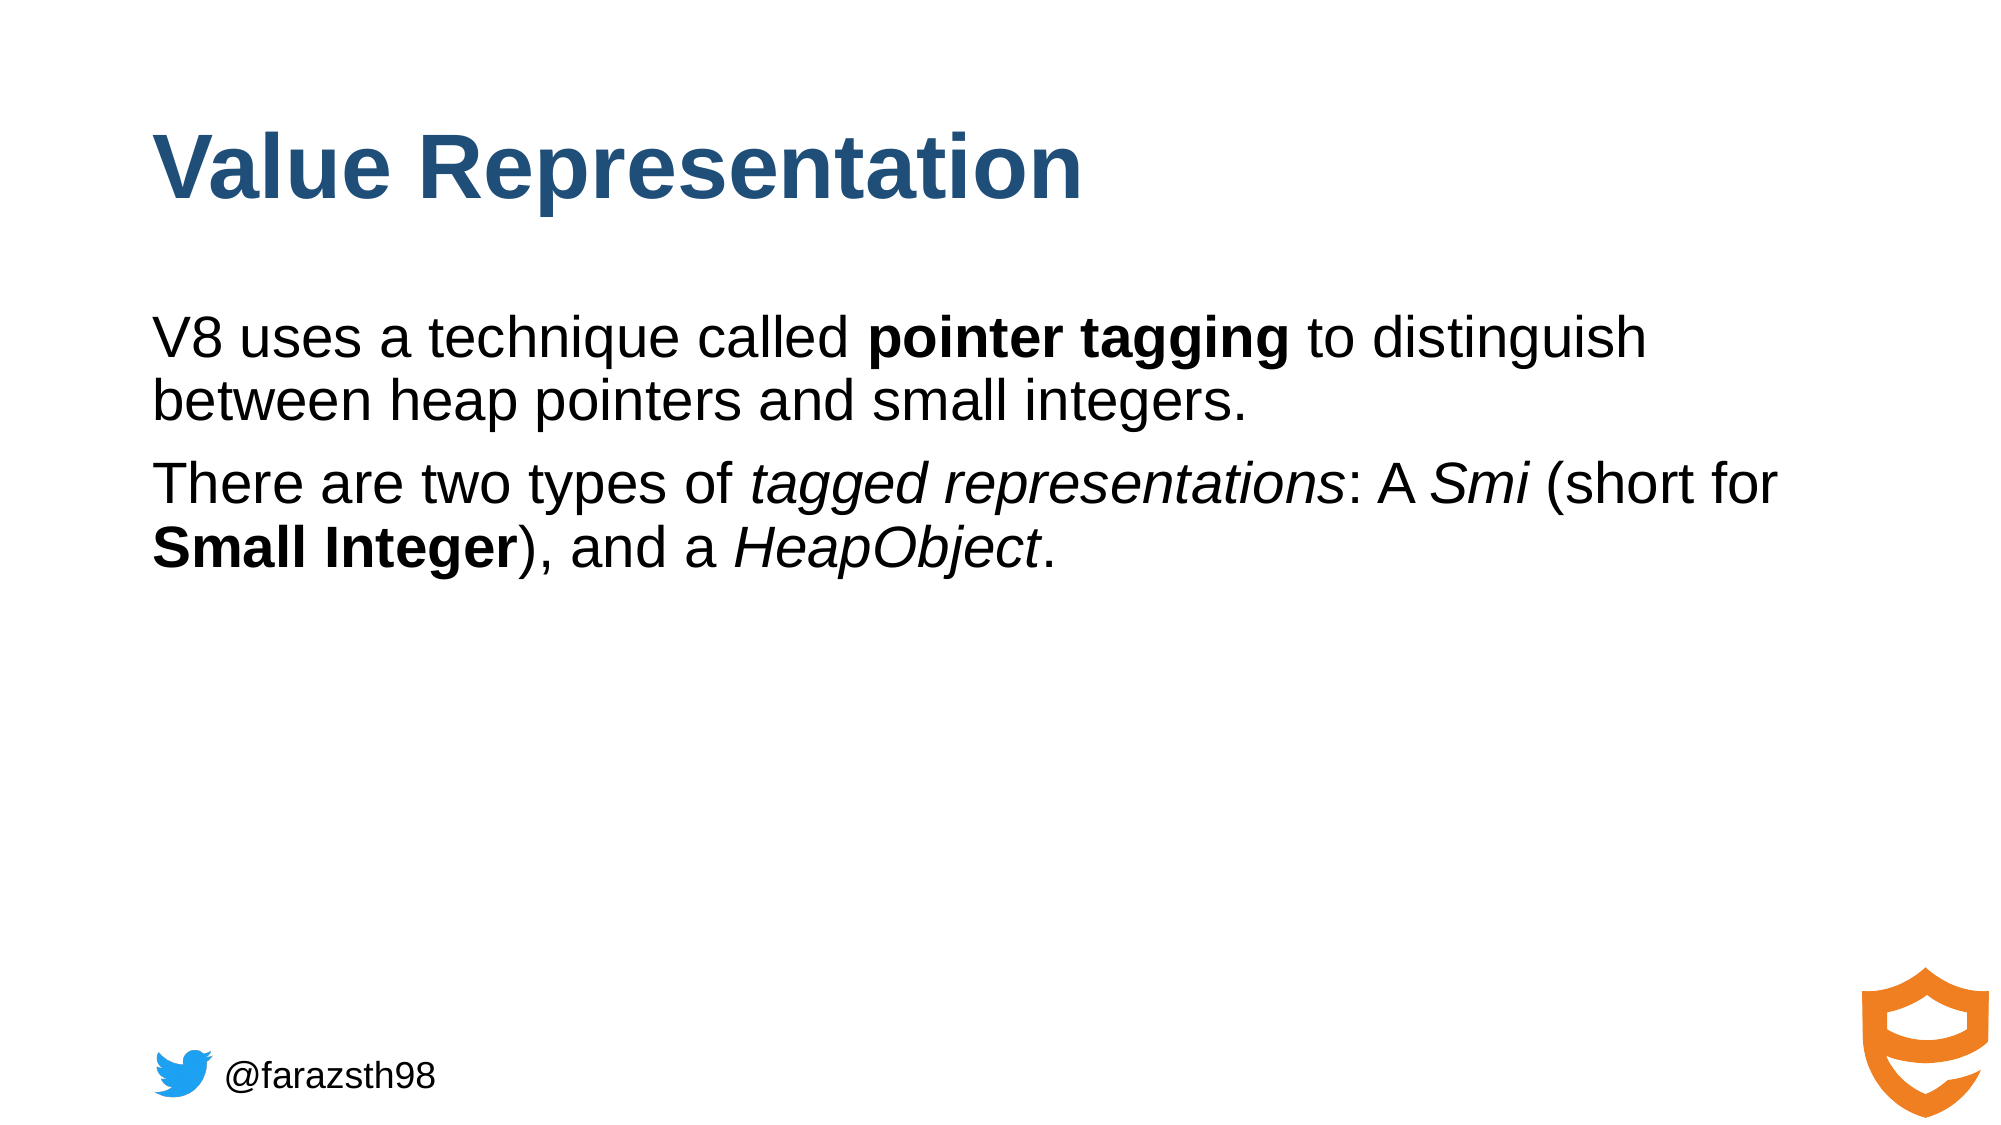

# Value Representation
V8 uses a technique called pointer tagging to distinguish between heap pointers and small integers.
There are two types of tagged representations: A Smi (short for Small Integer), and a HeapObject.